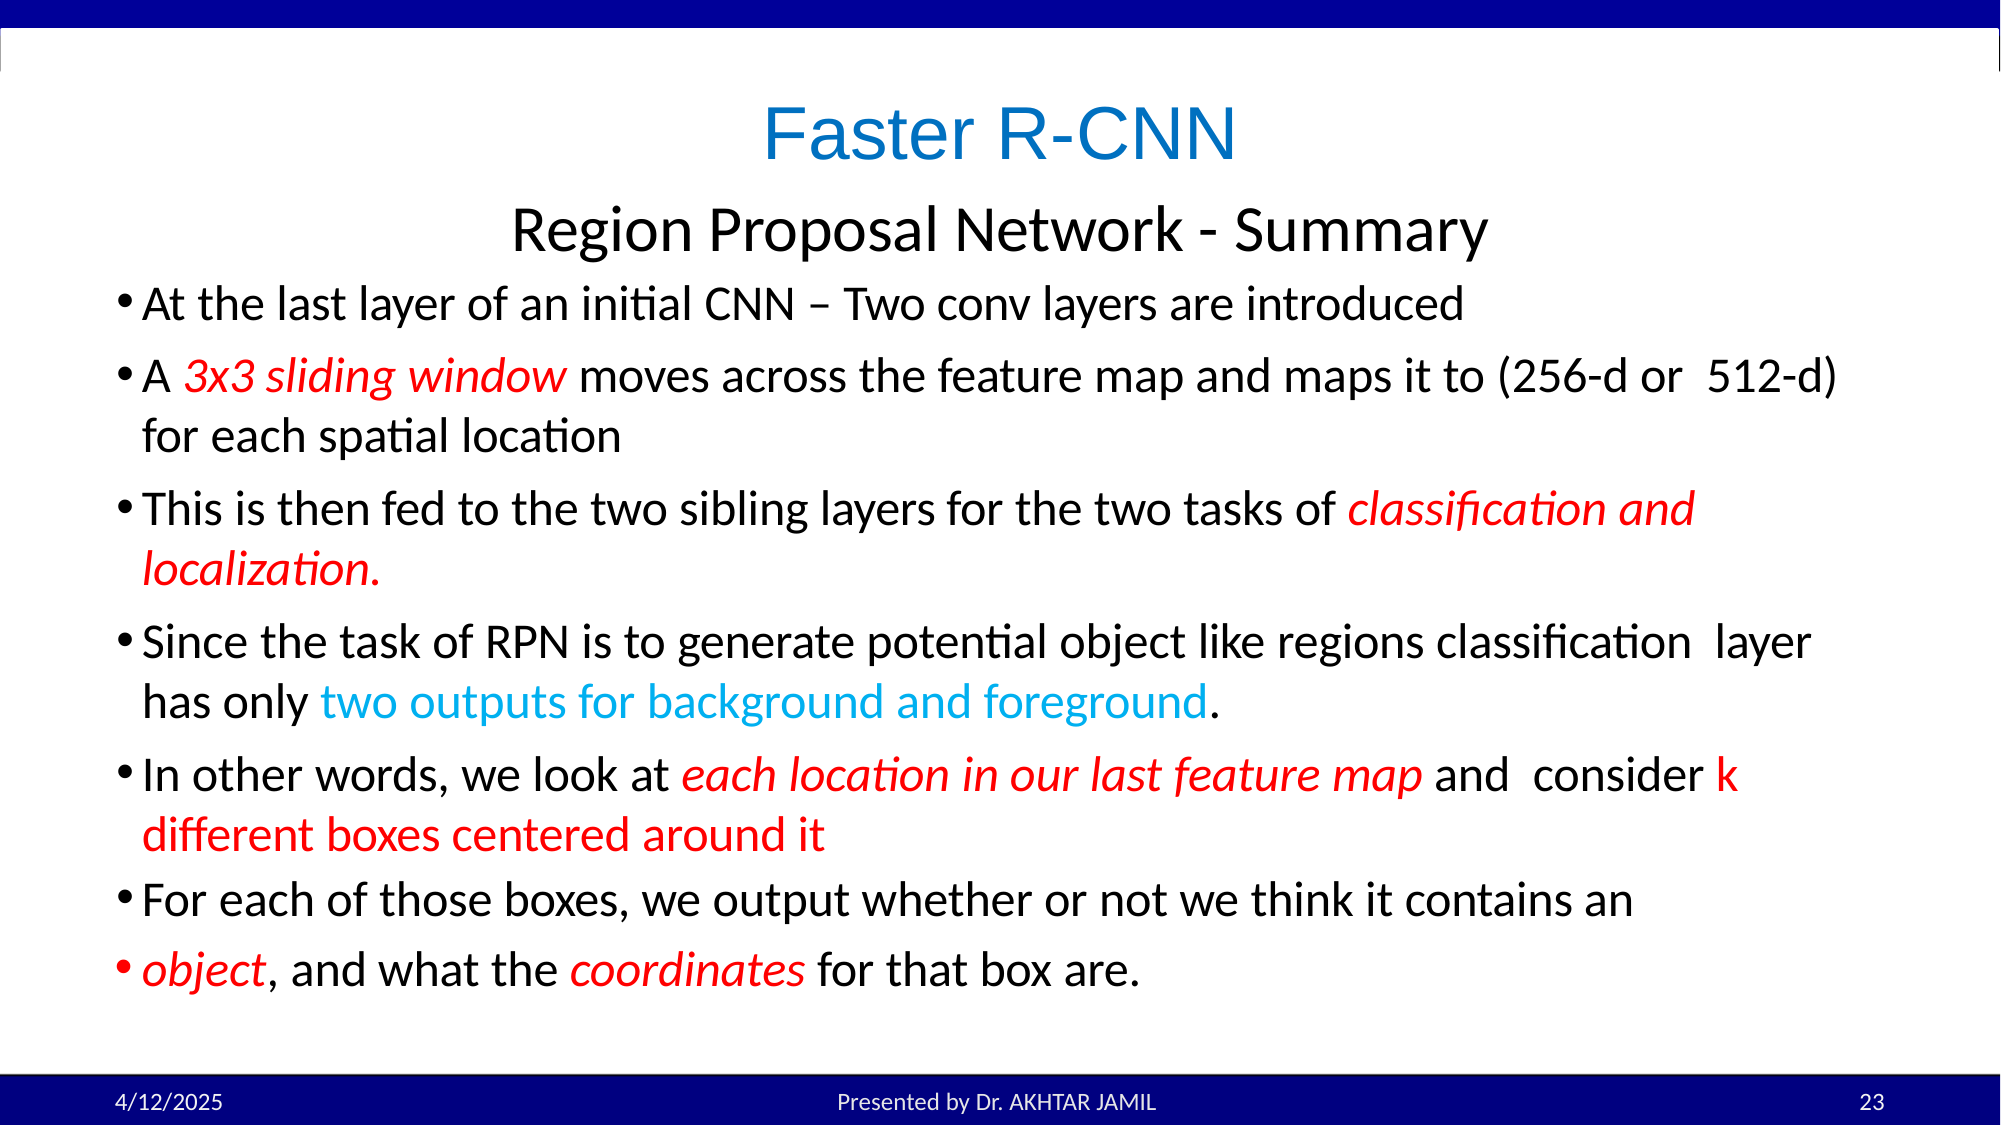

# Faster R-CNN
Region Proposal Network - Summary
At the last layer of an initial CNN – Two conv layers are introduced
A 3x3 sliding window moves across the feature map and maps it to (256-d or  512-d) for each spatial location
This is then fed to the two sibling layers for the two tasks of classification and  localization.
Since the task of RPN is to generate potential object like regions classification  layer has only two outputs for background and foreground.
In other words, we look at each location in our last feature map and  consider k different boxes centered around it
For each of those boxes, we output whether or not we think it contains an
object, and what the coordinates for that box are.
4/12/2025
Presented by Dr. AKHTAR JAMIL
23